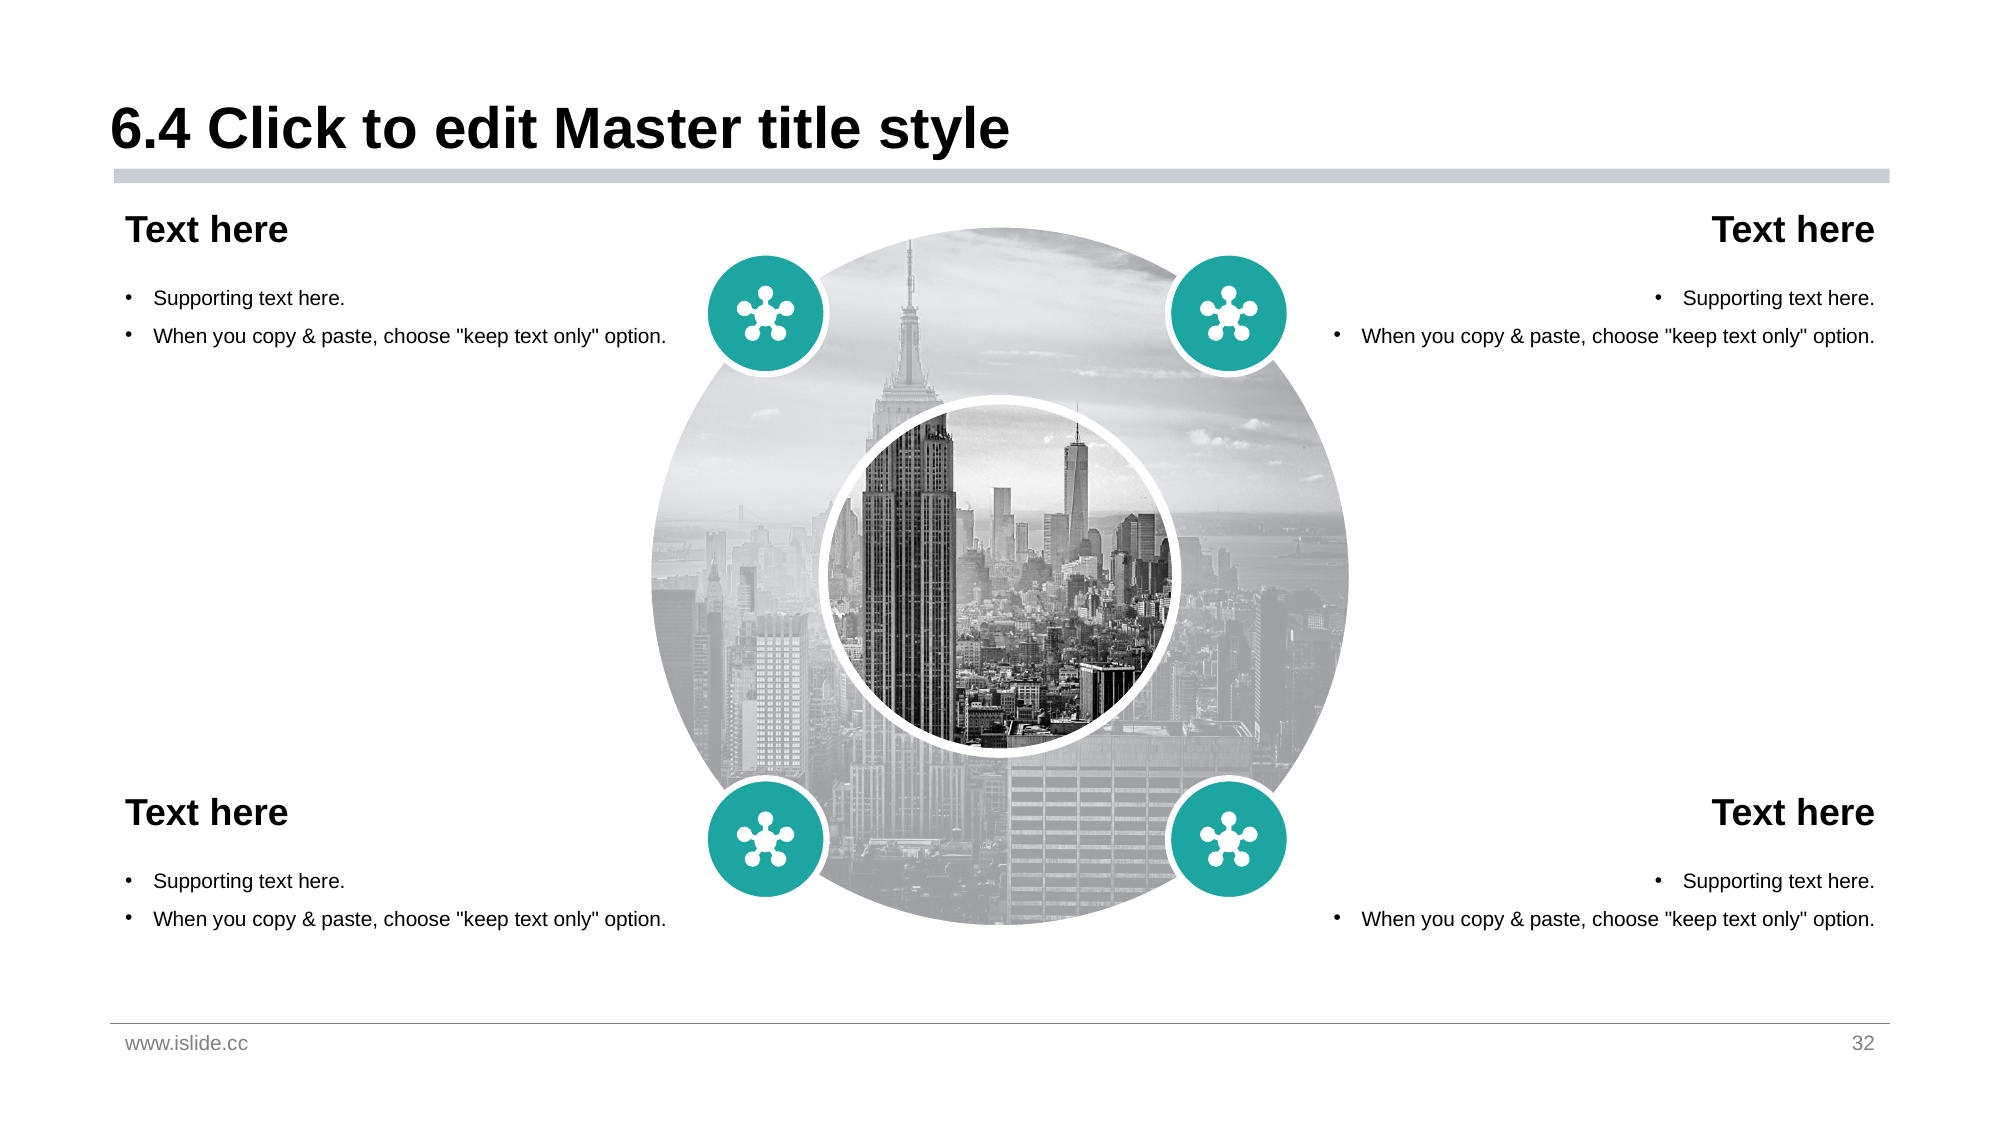

# 6.4 Click to edit Master title style
Text here
Text here

Supporting text here.
When you copy & paste, choose "keep text only" option.
Supporting text here.
When you copy & paste, choose "keep text only" option.

Text here
Text here
Supporting text here.
When you copy & paste, choose "keep text only" option.
Supporting text here.
When you copy & paste, choose "keep text only" option.
www.islide.cc
32